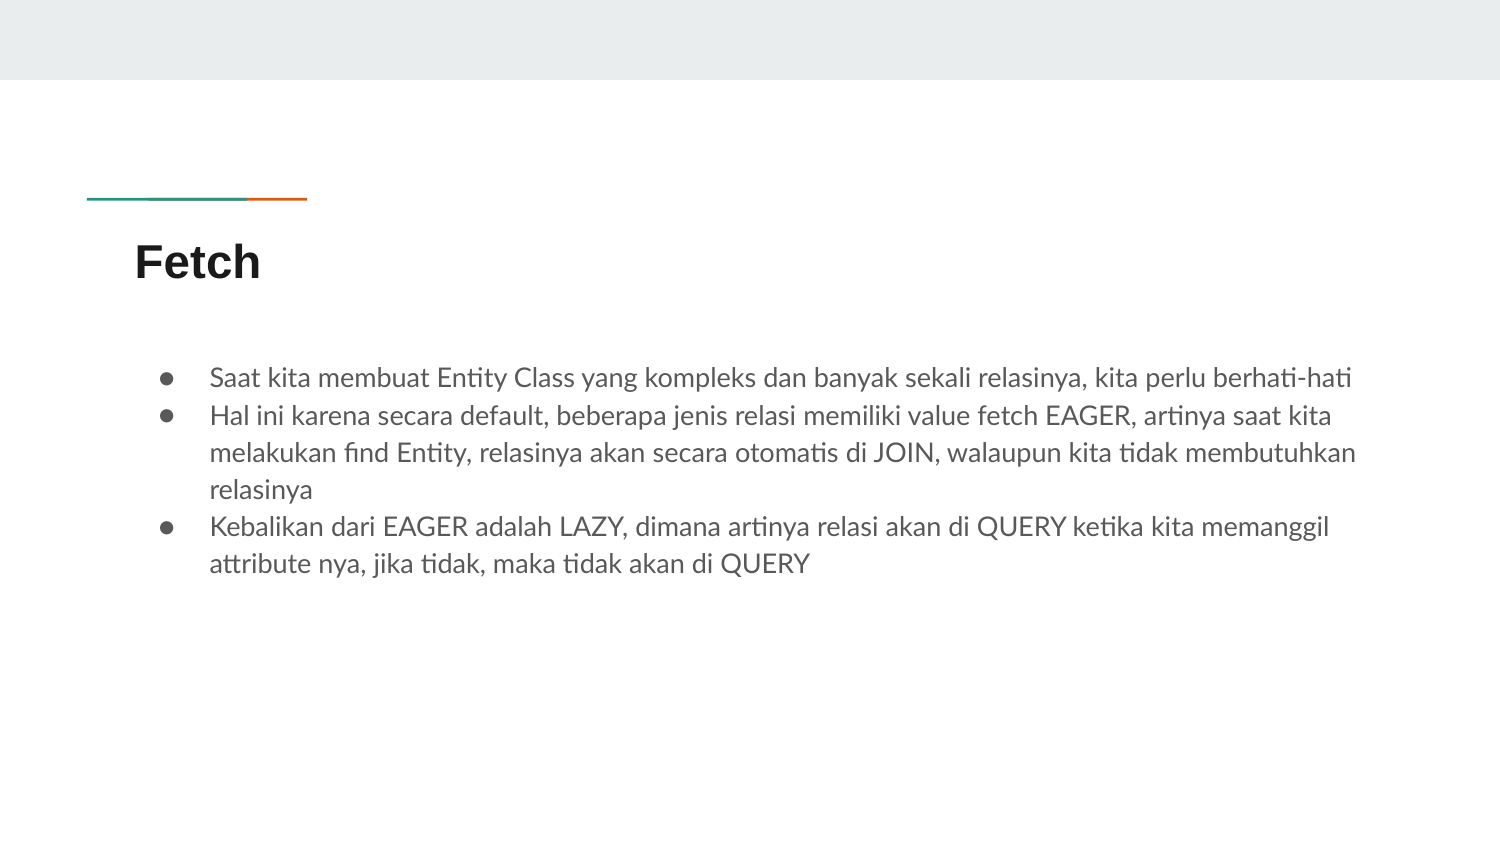

# Fetch
Saat kita membuat Entity Class yang kompleks dan banyak sekali relasinya, kita perlu berhati-hati
Hal ini karena secara default, beberapa jenis relasi memiliki value fetch EAGER, artinya saat kita melakukan find Entity, relasinya akan secara otomatis di JOIN, walaupun kita tidak membutuhkan relasinya
Kebalikan dari EAGER adalah LAZY, dimana artinya relasi akan di QUERY ketika kita memanggil attribute nya, jika tidak, maka tidak akan di QUERY